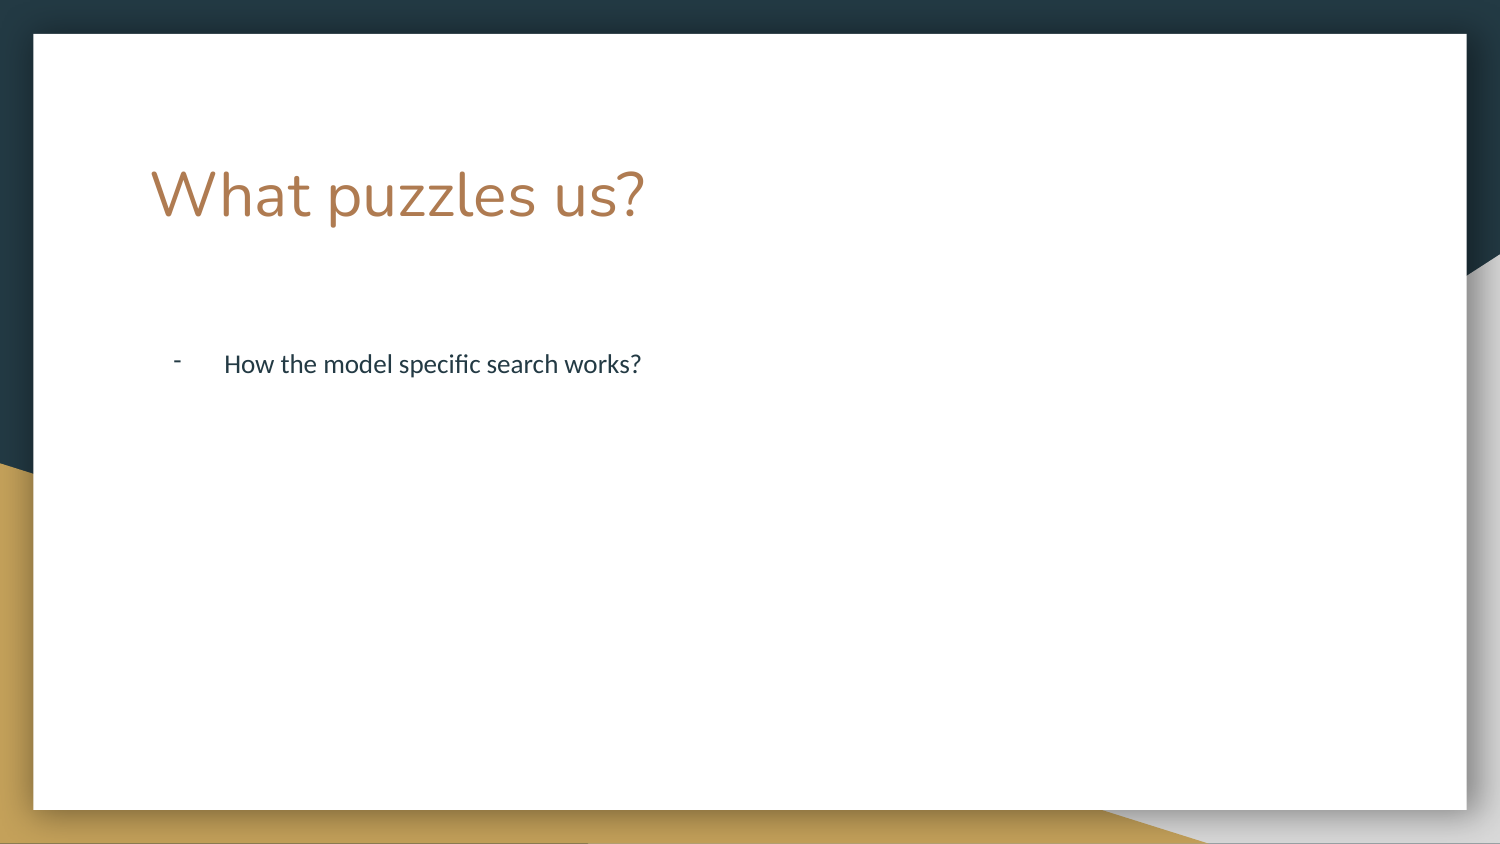

# What puzzles us?
How the model specific search works?